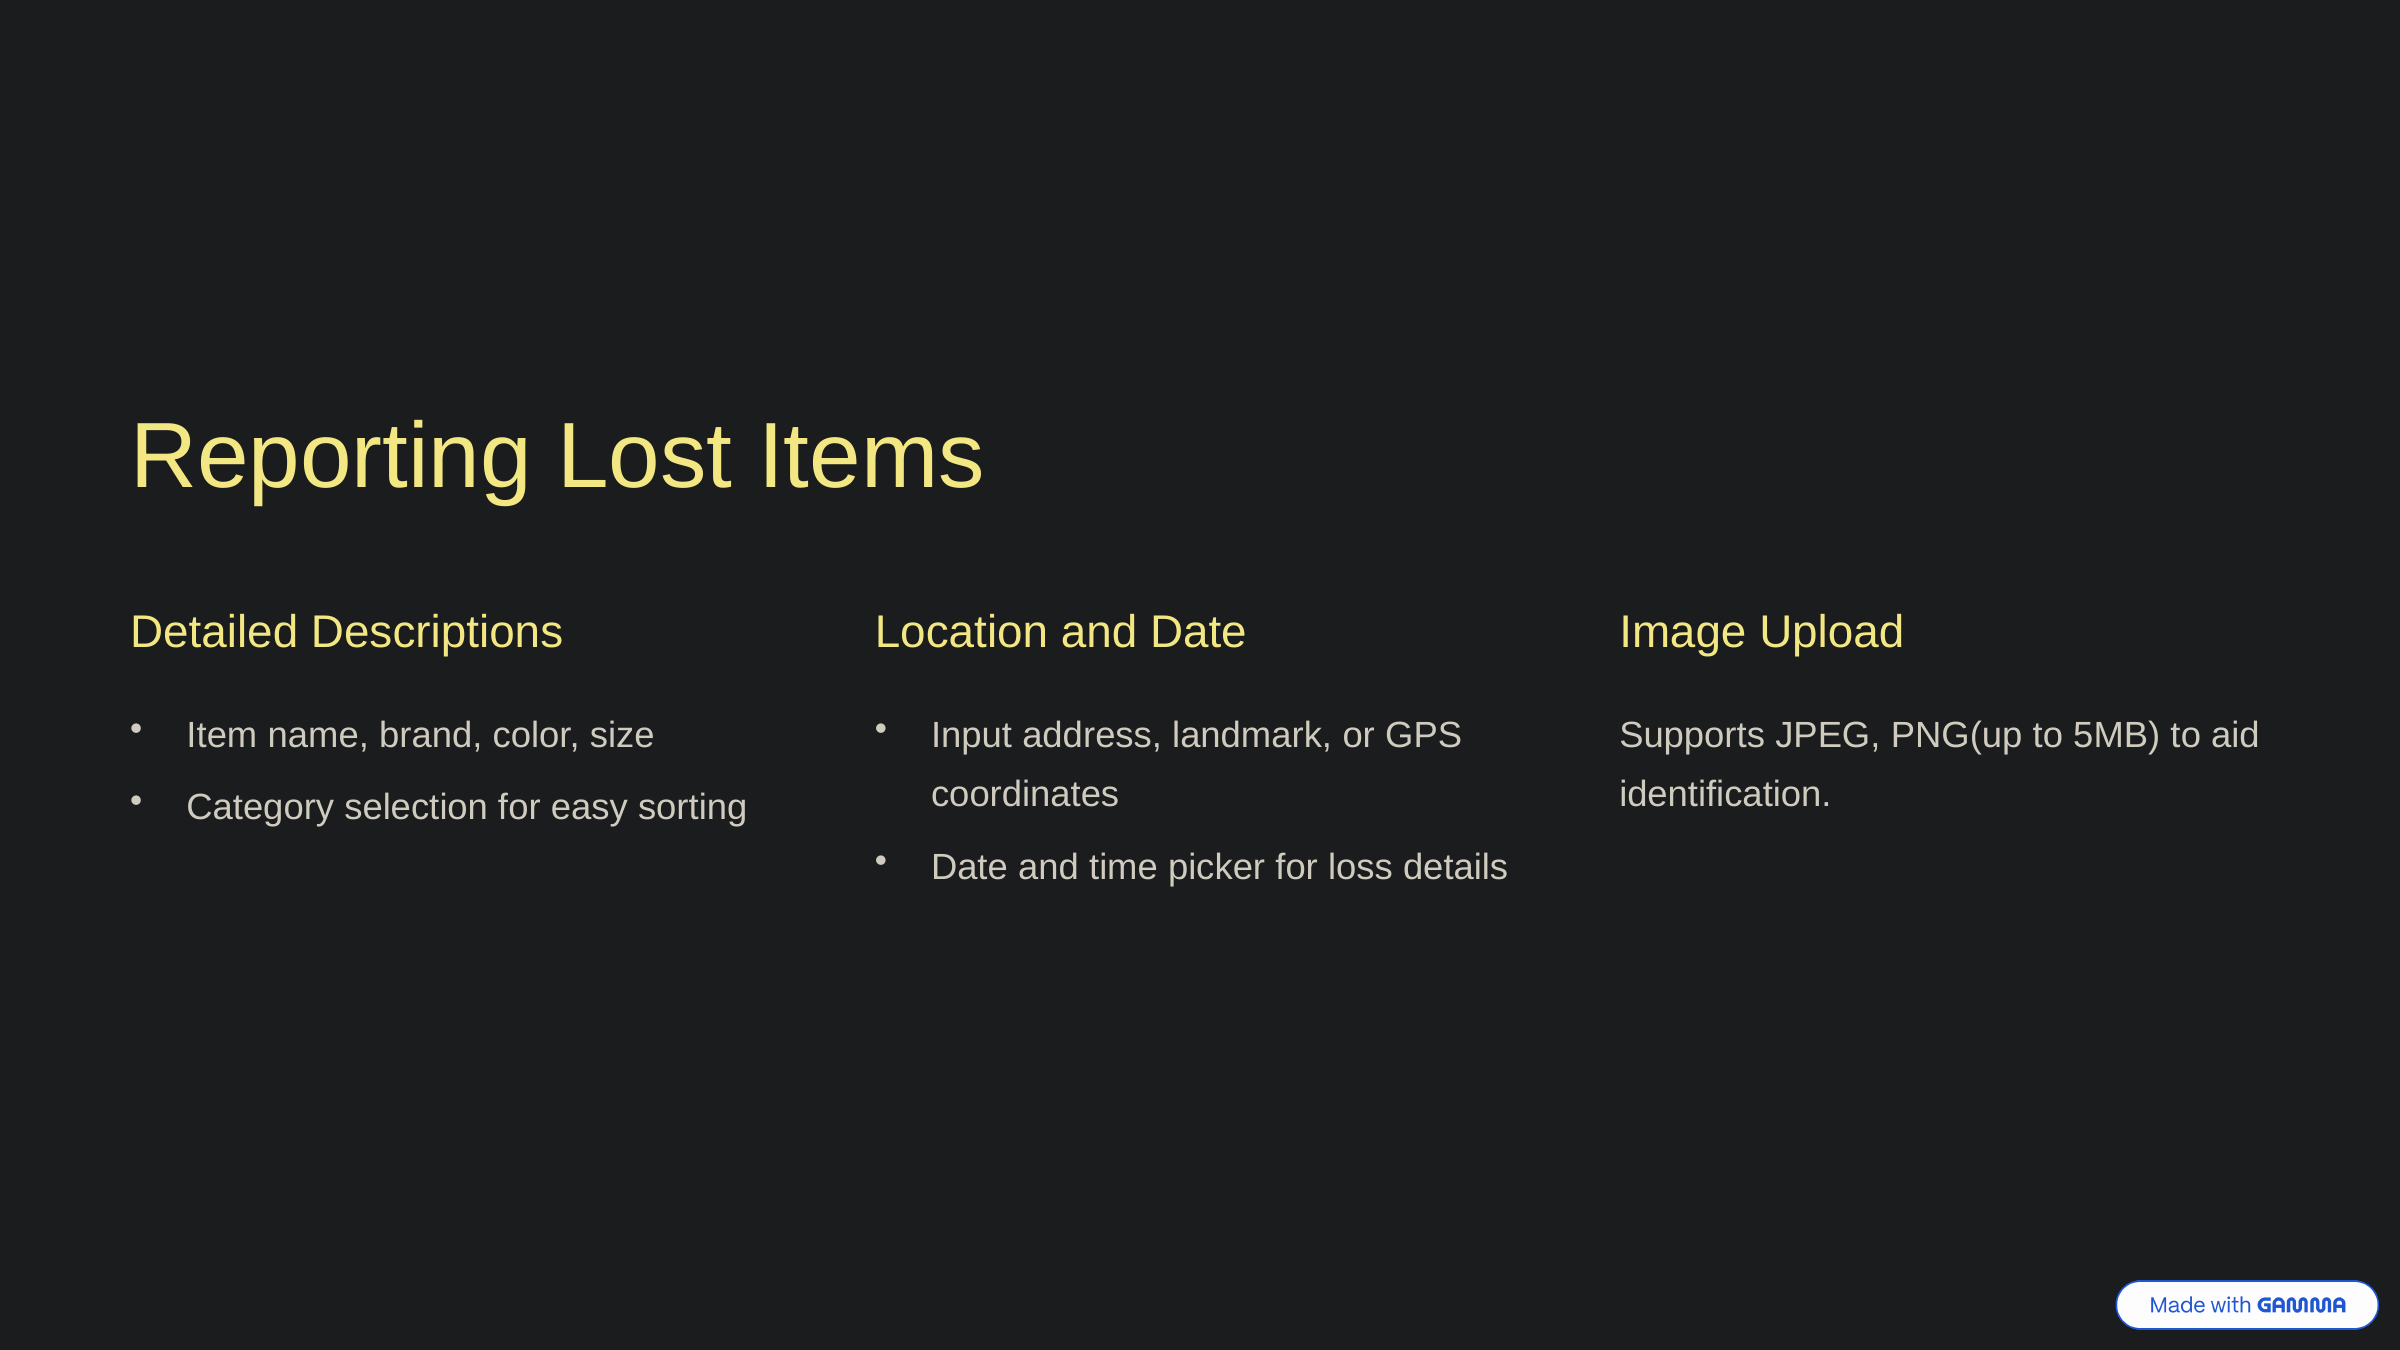

Reporting Lost Items
Detailed Descriptions
Location and Date
Image Upload
Item name, brand, color, size
Input address, landmark, or GPS coordinates
Supports JPEG, PNG(up to 5MB) to aid identification.
Category selection for easy sorting
Date and time picker for loss details